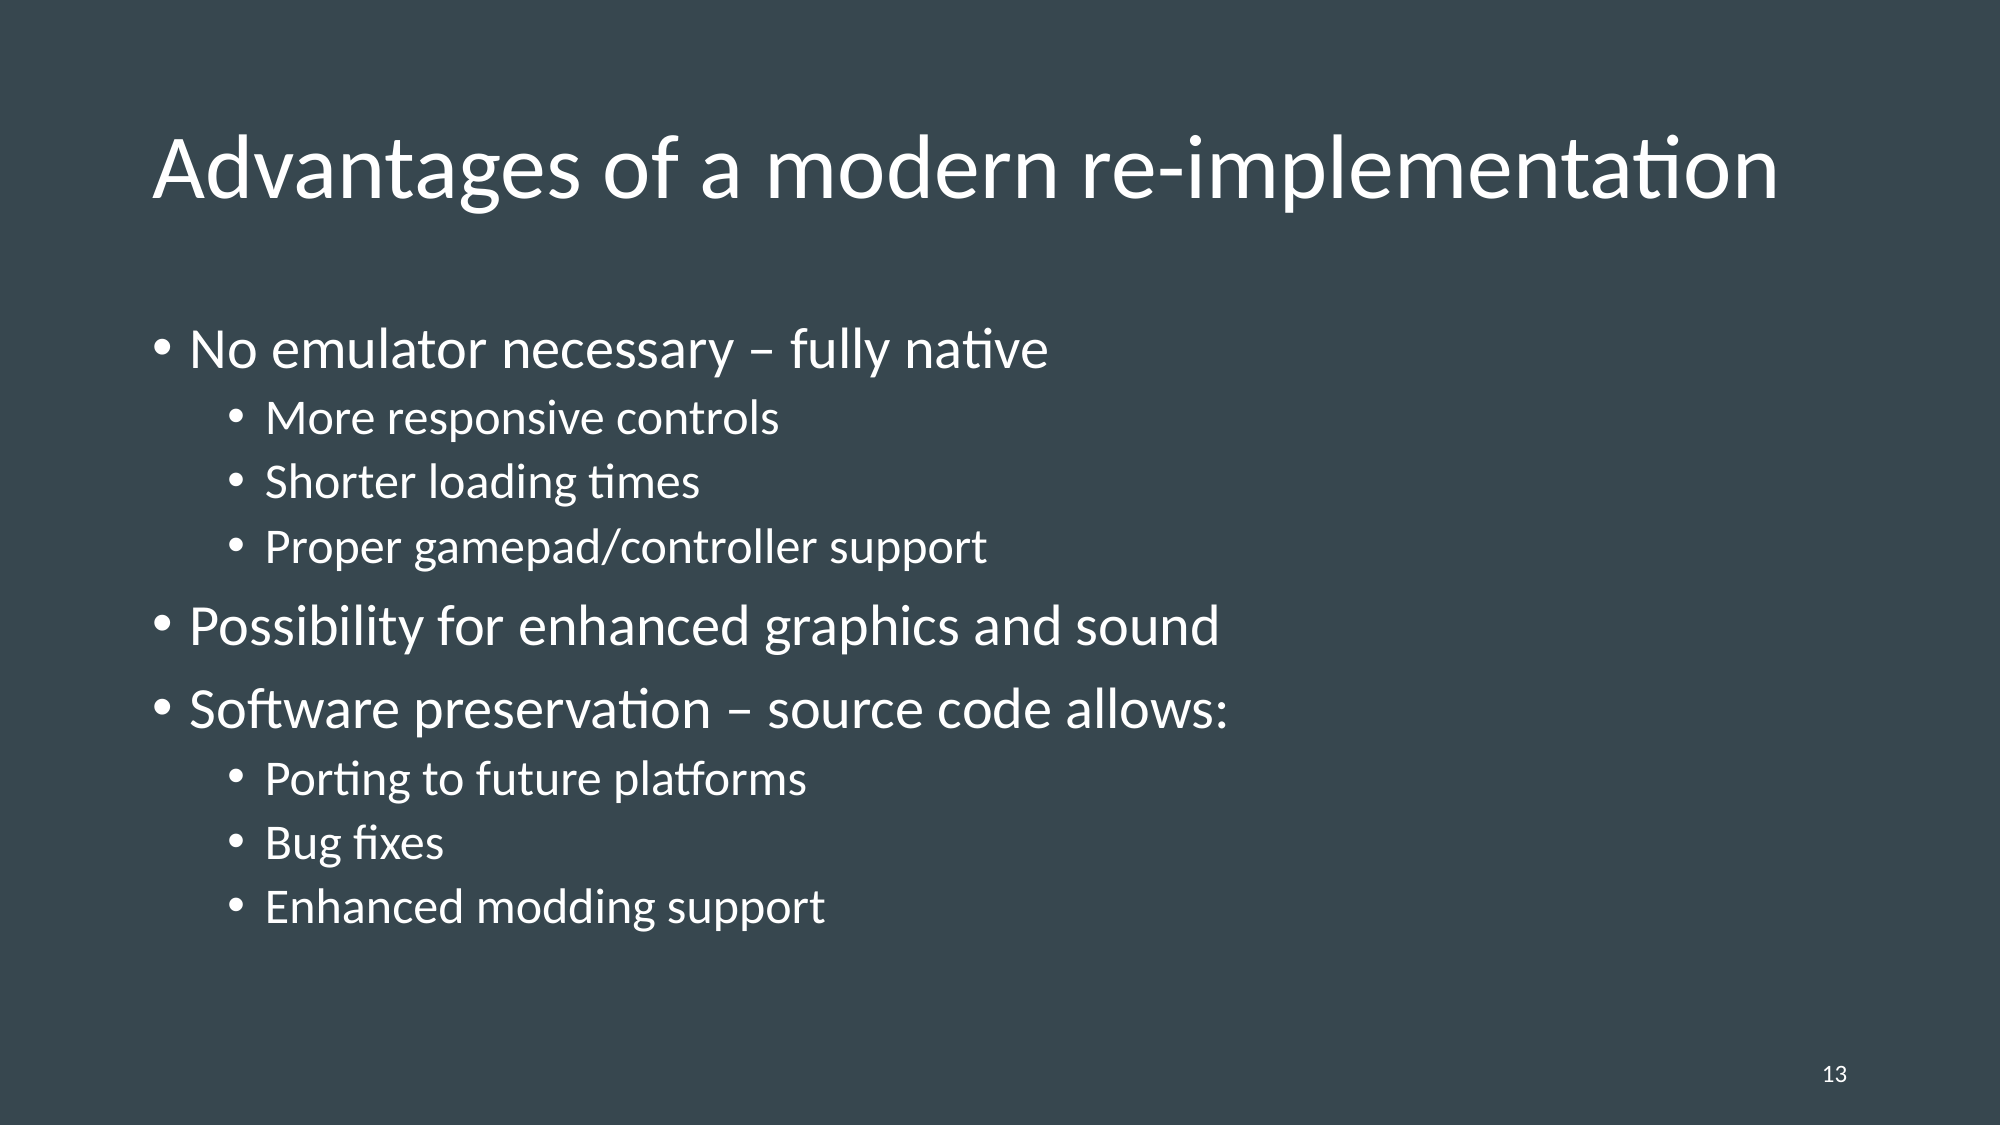

# Advantages of a modern re-implementation
No emulator necessary – fully native
More responsive controls
Shorter loading times
Proper gamepad/controller support
Possibility for enhanced graphics and sound
Software preservation – source code allows:
Porting to future platforms
Bug fixes
Enhanced modding support
13